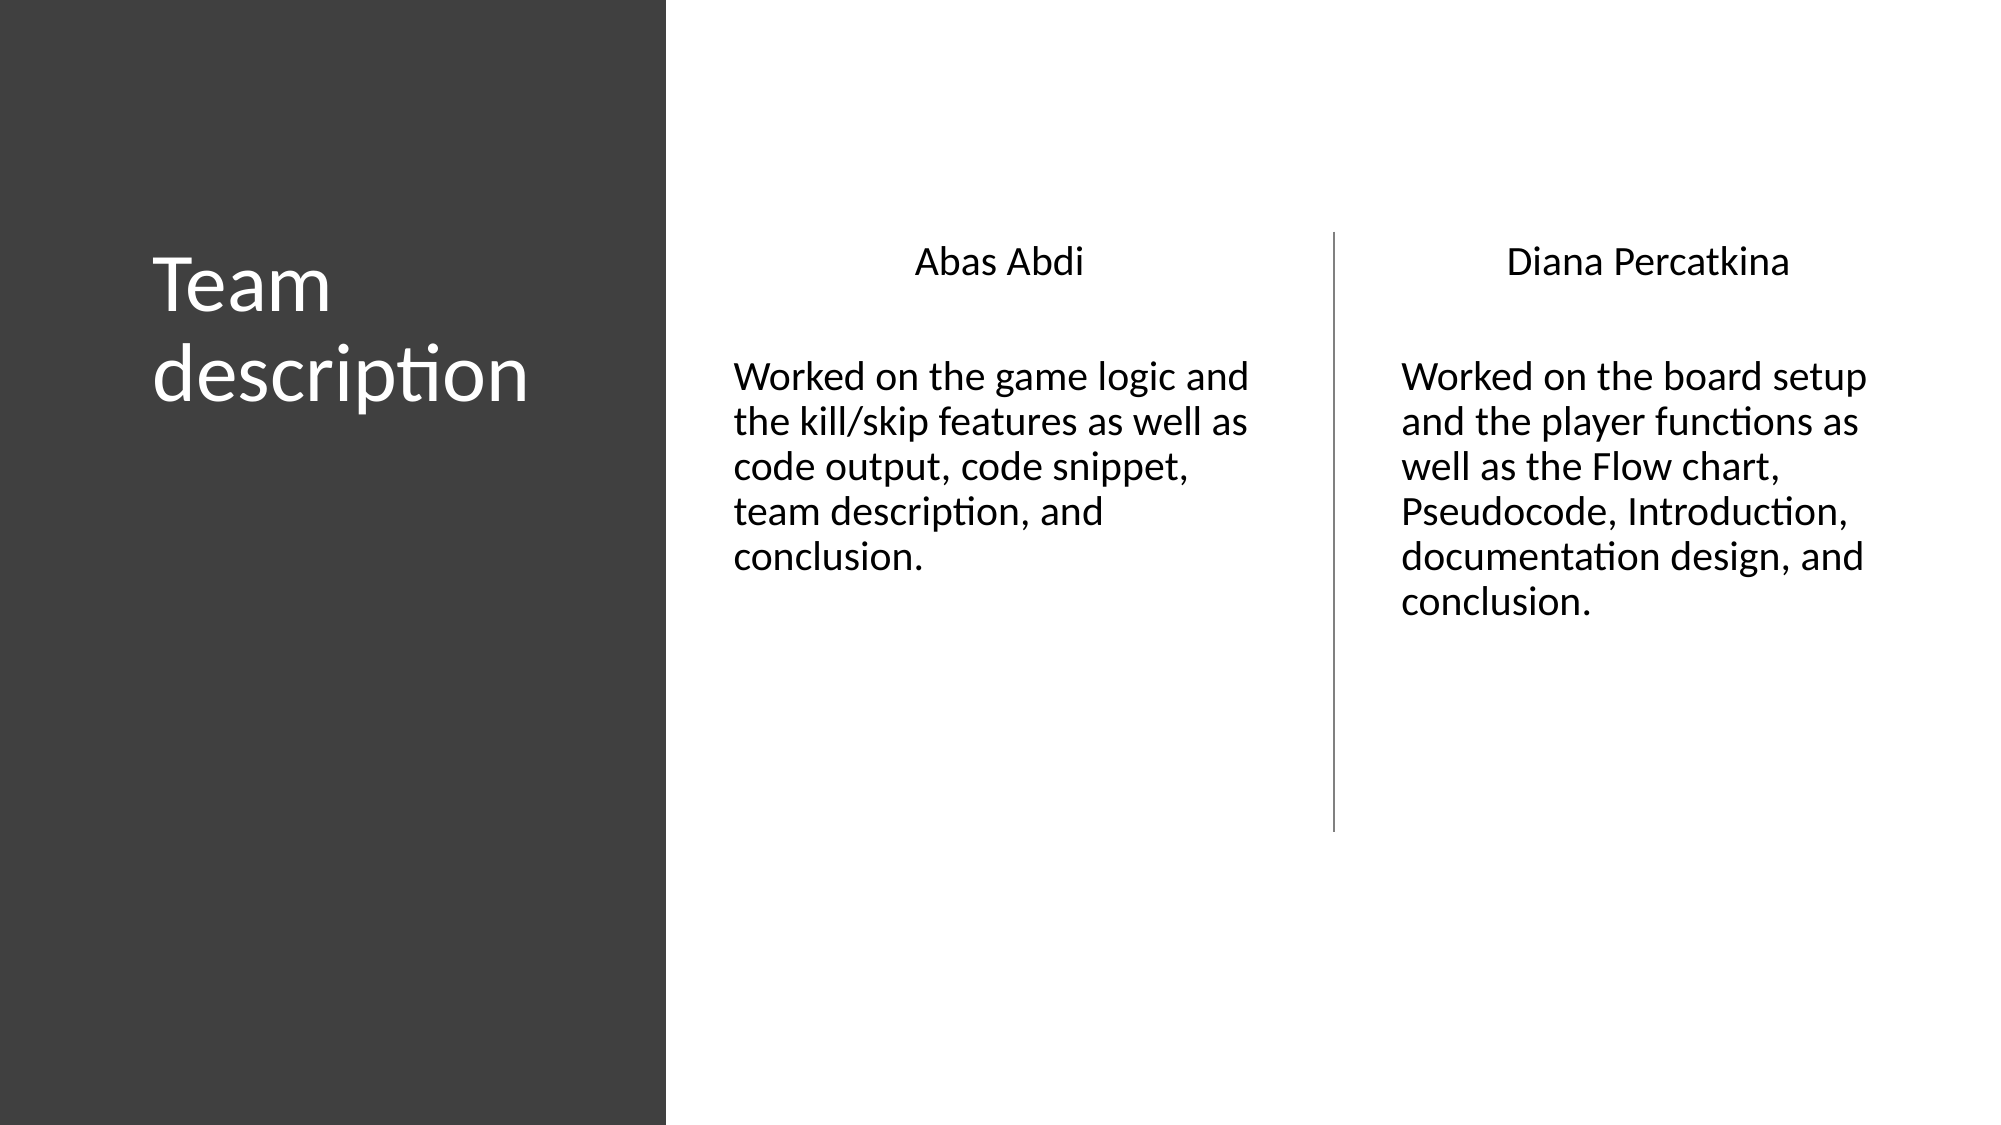

# Team description
Abas Abdi

Worked on the game logic and the kill/skip features as well as code output, code snippet, team description, and conclusion.
Diana Percatkina

Worked on the board setup and the player functions as well as the Flow chart, Pseudocode, Introduction, documentation design, and conclusion.